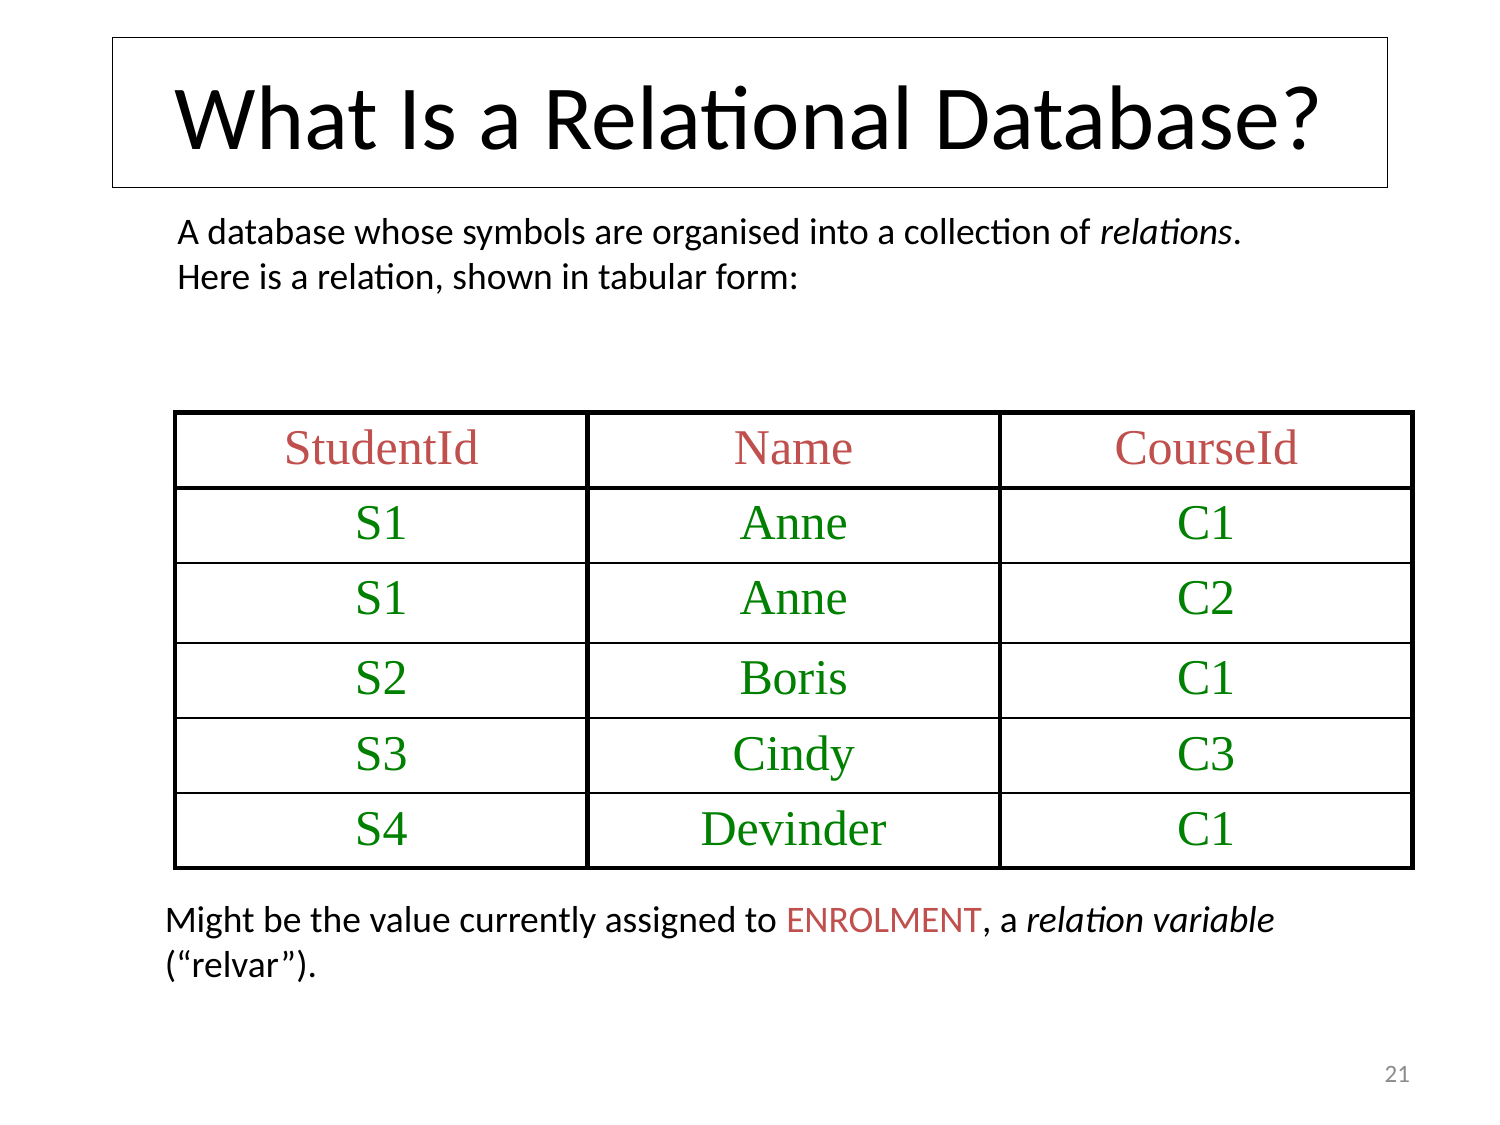

# What Is a Relational Database?
A database whose symbols are organised into a collection of relations.  Here is a relation, shown in tabular form:
| StudentId | Name | CourseId |
| --- | --- | --- |
| S1 | Anne | C1 |
| S1 | Anne | C2 |
| S2 | Boris | C1 |
| S3 | Cindy | C3 |
| S4 | Devinder | C1 |
Might be the value currently assigned to ENROLMENT, a relation variable (“relvar”).
21